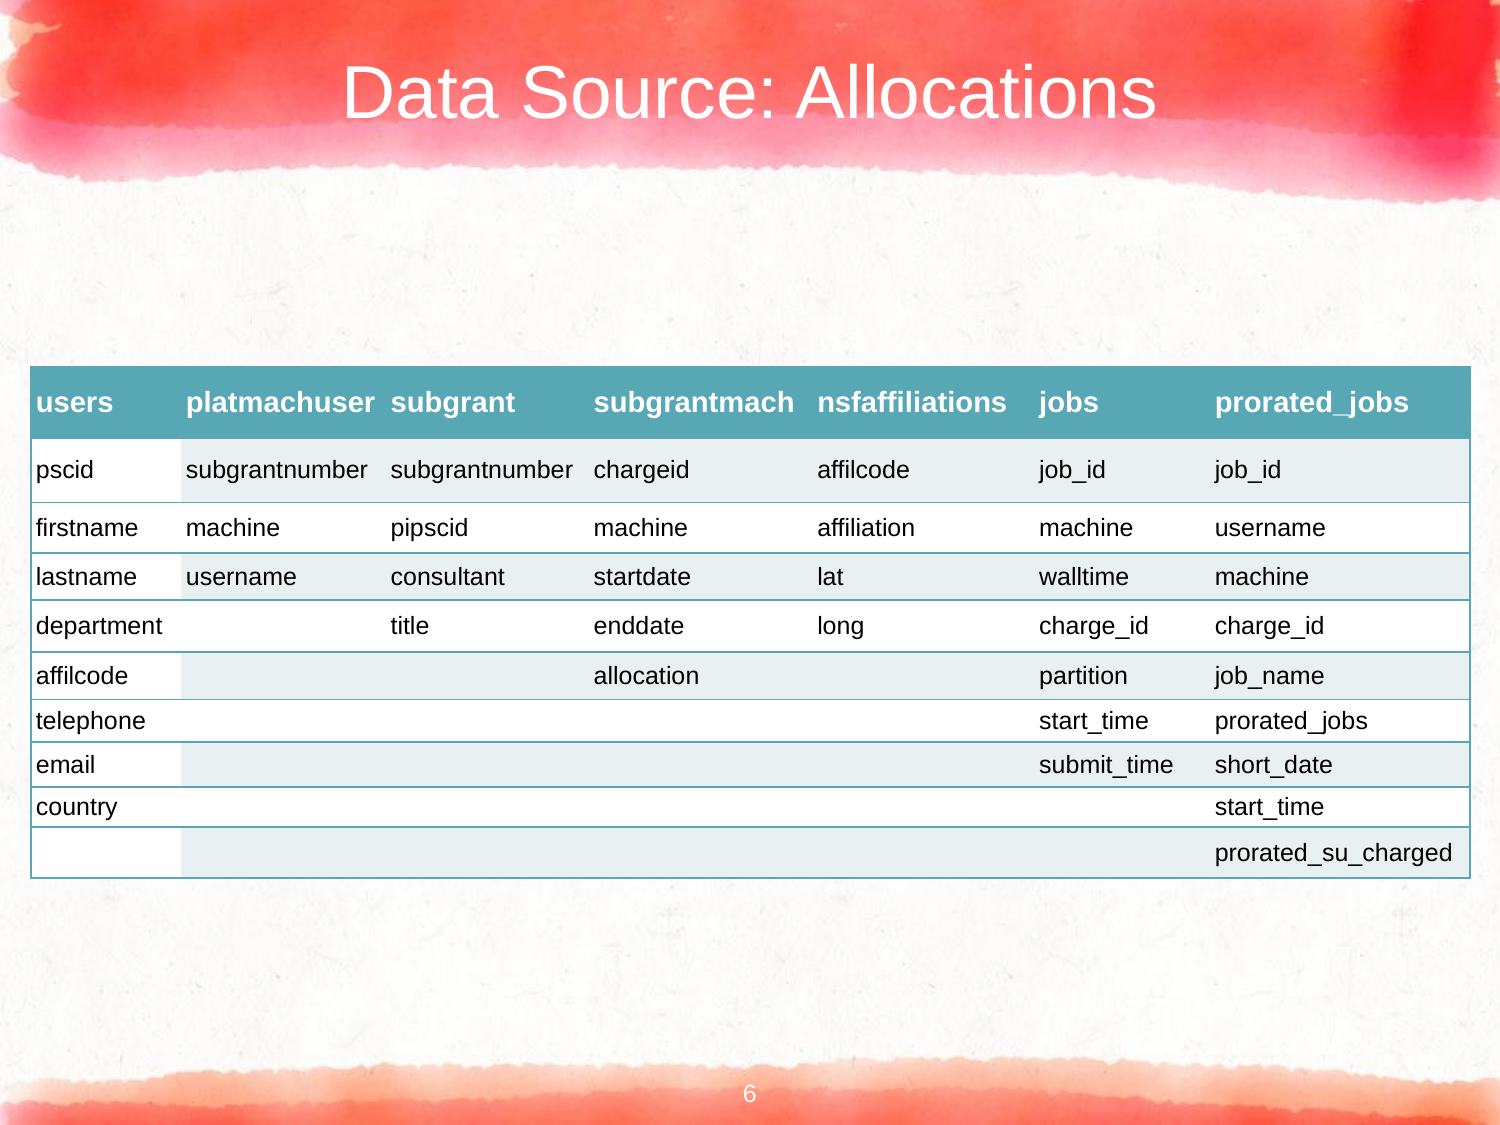

# Data Source: Allocations
| users | platmachuser | subgrant | subgrantmach | nsfaffiliations | jobs | prorated\_jobs |
| --- | --- | --- | --- | --- | --- | --- |
| pscid | subgrantnumber | subgrantnumber | chargeid | affilcode | job\_id | job\_id |
| firstname | machine | pipscid | machine | affiliation | machine | username |
| lastname | username | consultant | startdate | lat | walltime | machine |
| department |  | title | enddate | long | charge\_id | charge\_id |
| affilcode |  |  | allocation |  | partition | job\_name |
| telephone |  |  |  |  | start\_time | prorated\_jobs |
| email |  |  |  |  | submit\_time | short\_date |
| country |  |  |  |  |  | start\_time |
|  |  |  |  |  |  | prorated\_su\_charged |
6